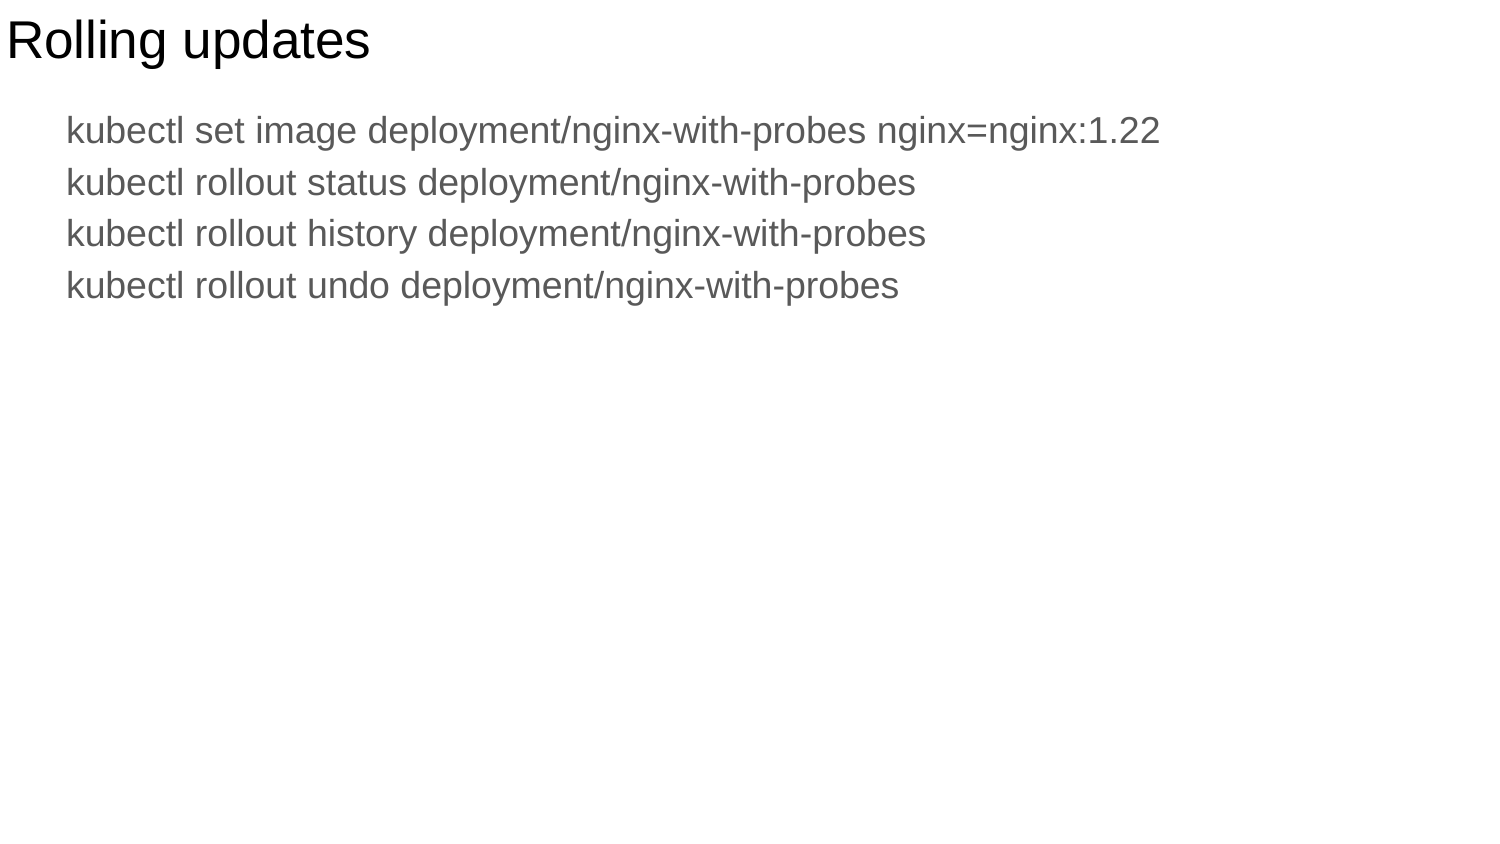

# Rolling updates
kubectl get all
kubectl delete type name

kubectl set image deployment/nginx-with-probes nginx=nginx:1.22
kubectl rollout status deployment/nginx-with-probes
kubectl rollout history deployment/nginx-with-probes
kubectl rollout undo deployment/nginx-with-probes
minikube stop
minikube status
minikube delete